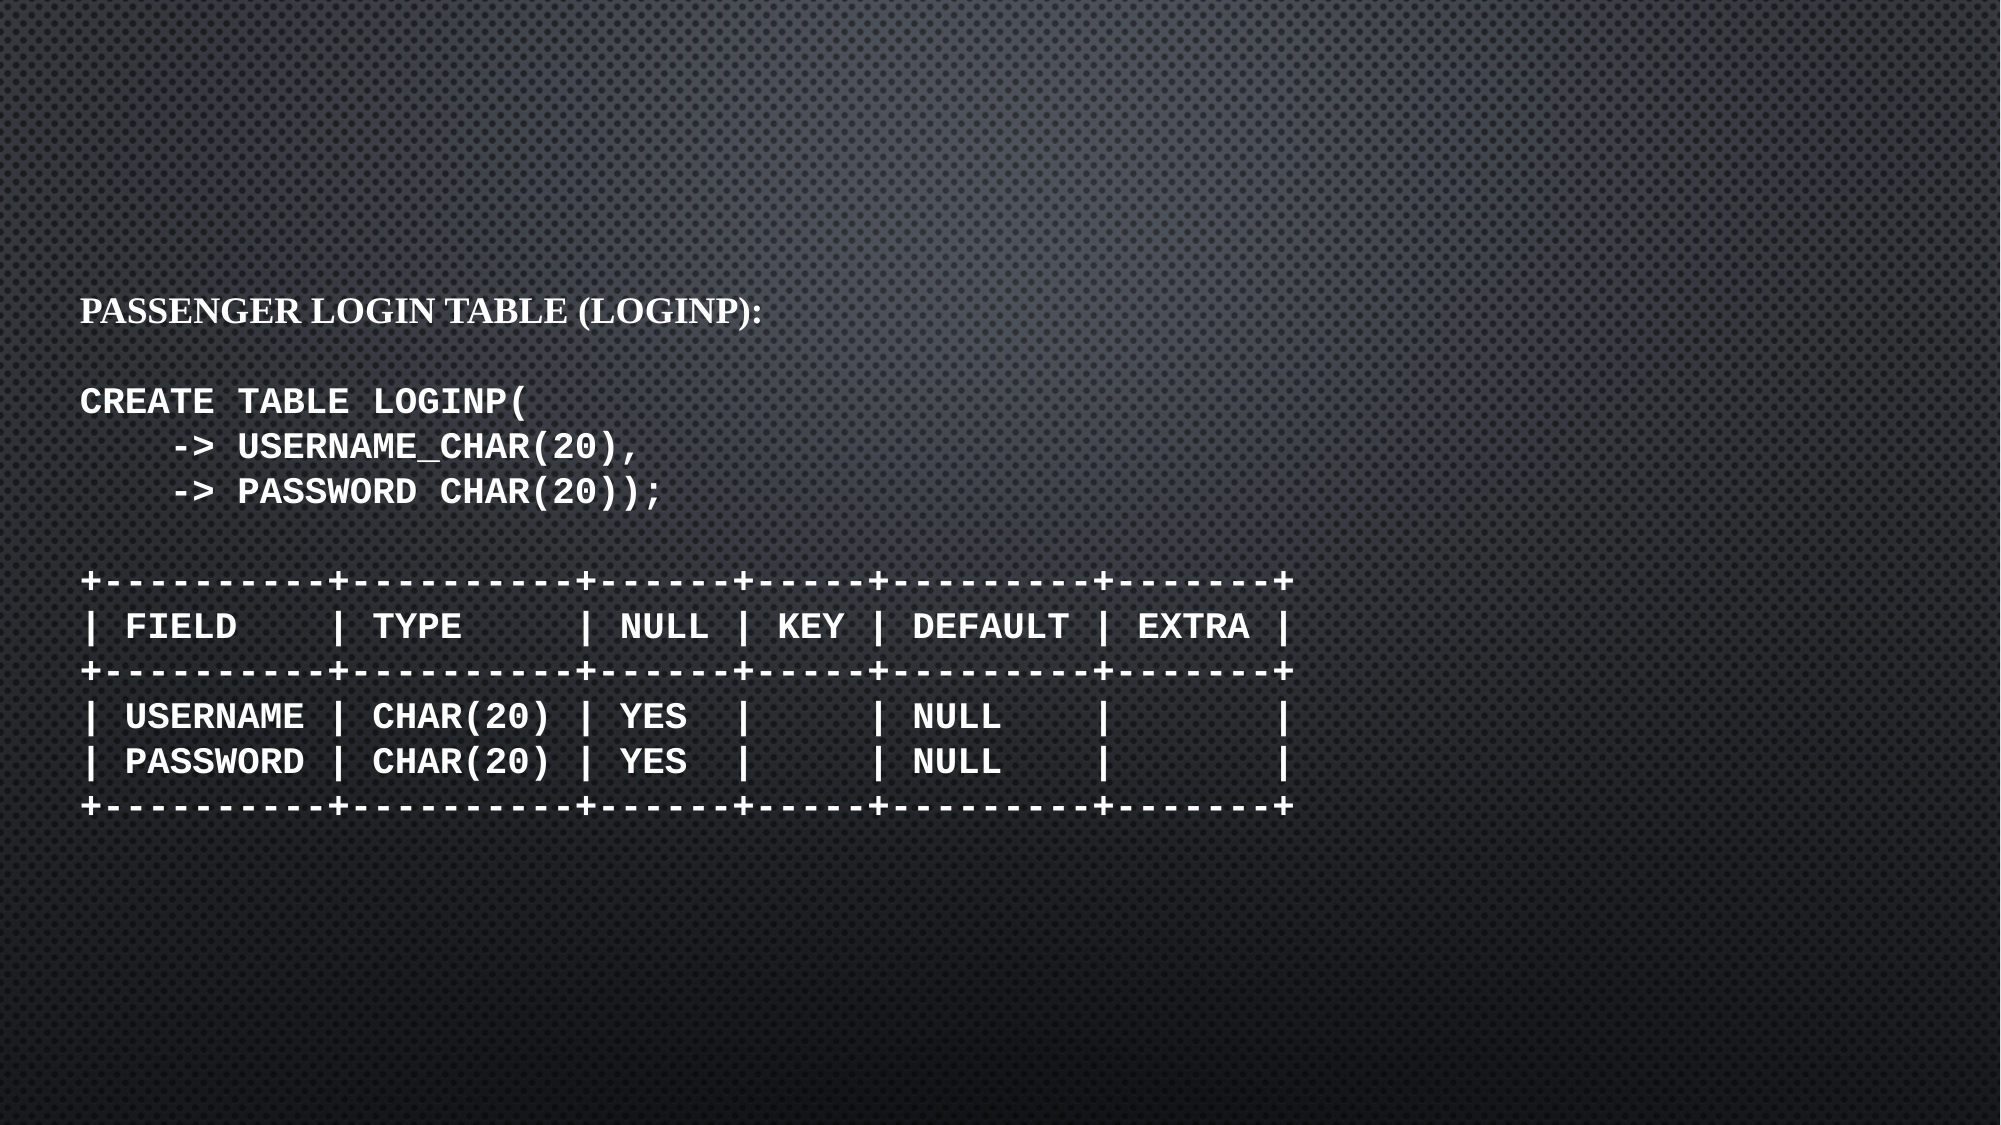

# PASSENGER LOGIN TABLE (LOGINP):   CREATE TABLE LOGINP( -> USERNAME_CHAR(20), -> PASSWORD CHAR(20));   +----------+----------+------+-----+---------+-------+ | Field    | Type     | Null | Key | Default | Extra | +----------+----------+------+-----+---------+-------+ | USERNAME | char(20) | YES  |     | NULL    |       | | PASSWORD | char(20) | YES  |     | NULL    |       | +----------+----------+------+-----+---------+-------+